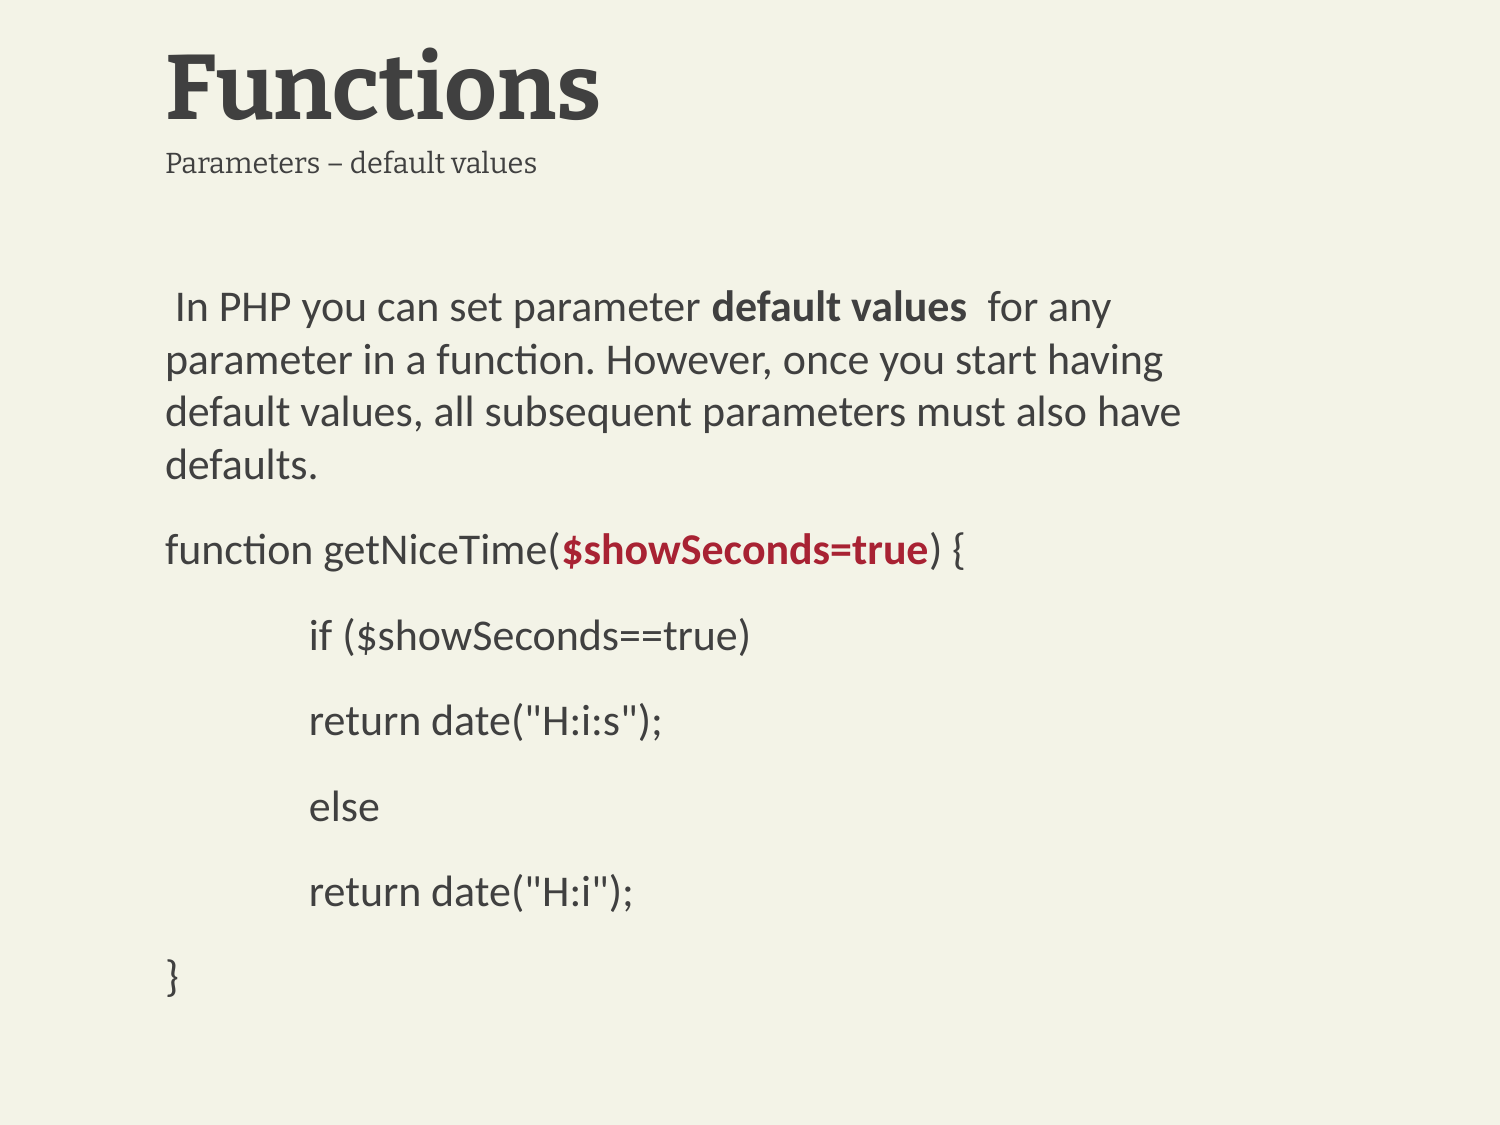

# Functions
Parameters – default values
 In PHP you can set parameter default values  for any parameter in a function. However, once you start having default values, all subsequent parameters must also have defaults.
function getNiceTime($showSeconds=true) {
	if ($showSeconds==true)
		return date("H:i:s");
	else
		return date("H:i");
}